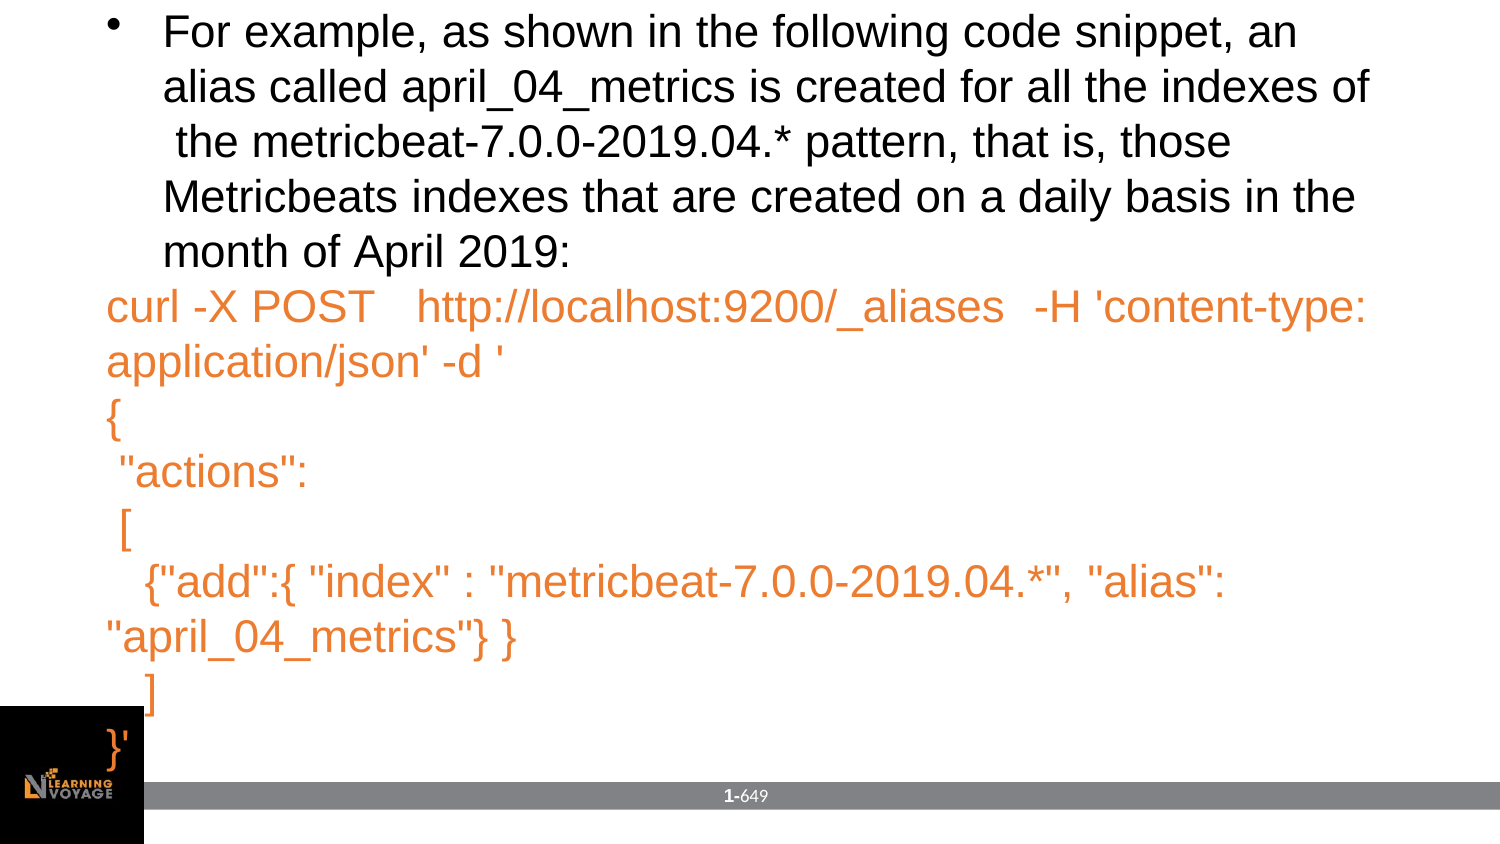

For example, as shown in the following code snippet, an  alias called april_04_metrics is created for all the indexes of  the metricbeat-7.0.0-2019.04.* pattern, that is, those  Metricbeats indexes that are created on a daily basis in the  month of April 2019:
curl -X POST	http://localhost:9200/_aliases	-H 'content-type:
application/json' -d '
{
"actions":
[
{"add":{ "index" : "metricbeat-7.0.0-2019.04.*", "alias":
"april_04_metrics"} }
]
}'
1-649